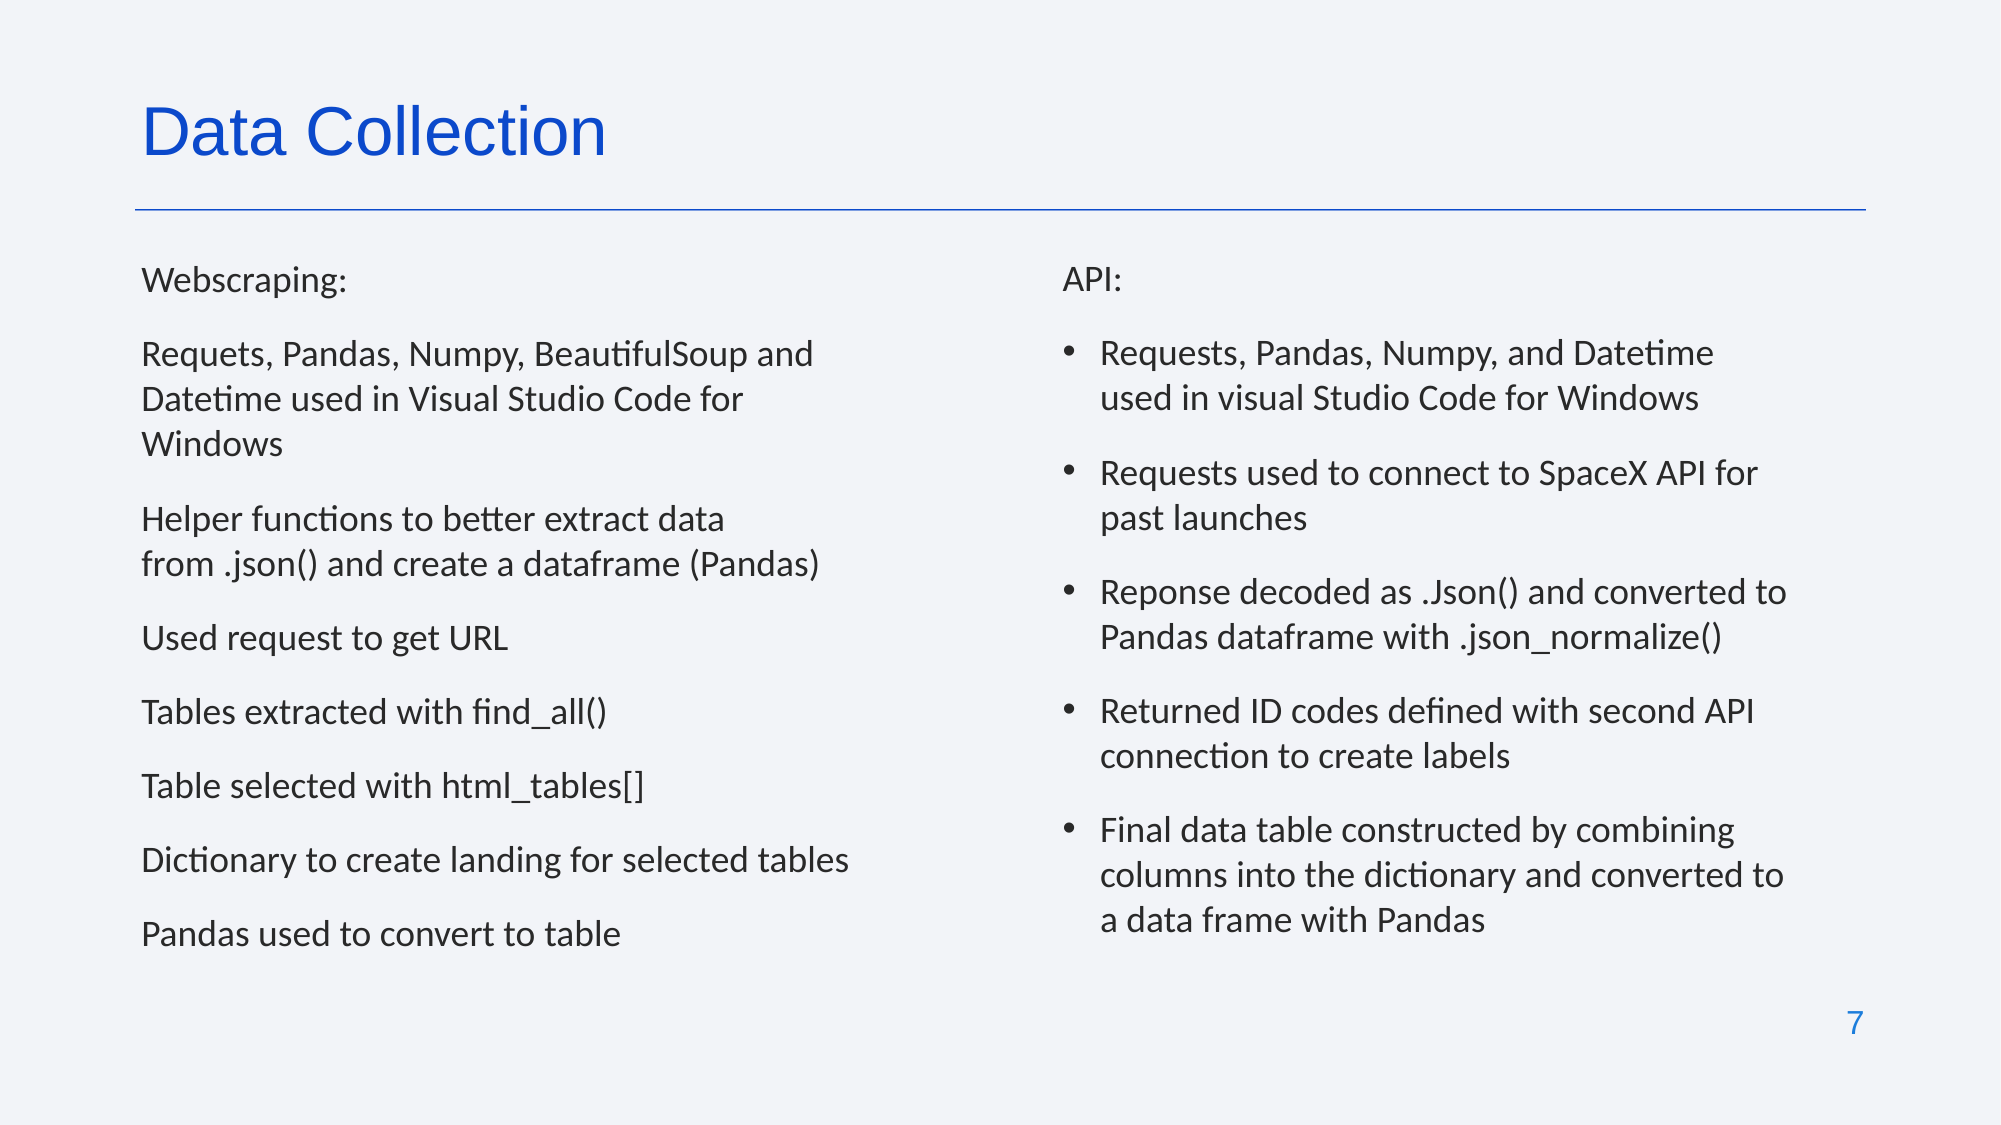

Data Collection
API:
Requests, Pandas, Numpy, and Datetime used in visual Studio Code for Windows
Requests used to connect to SpaceX API for past launches
Reponse decoded as .Json() and converted to Pandas dataframe with .json_normalize()
Returned ID codes defined with second API connection to create labels
Final data table constructed by combining columns into the dictionary and converted to a data frame with Pandas

Webscraping:
Requets, Pandas, Numpy, BeautifulSoup and Datetime used in Visual Studio Code for Windows
Helper functions to better extract data from .json() and create a dataframe (Pandas)
Used request to get URL
Tables extracted with find_all()
Table selected with html_tables[]
Dictionary to create landing for selected tables
Pandas used to convert to table

7